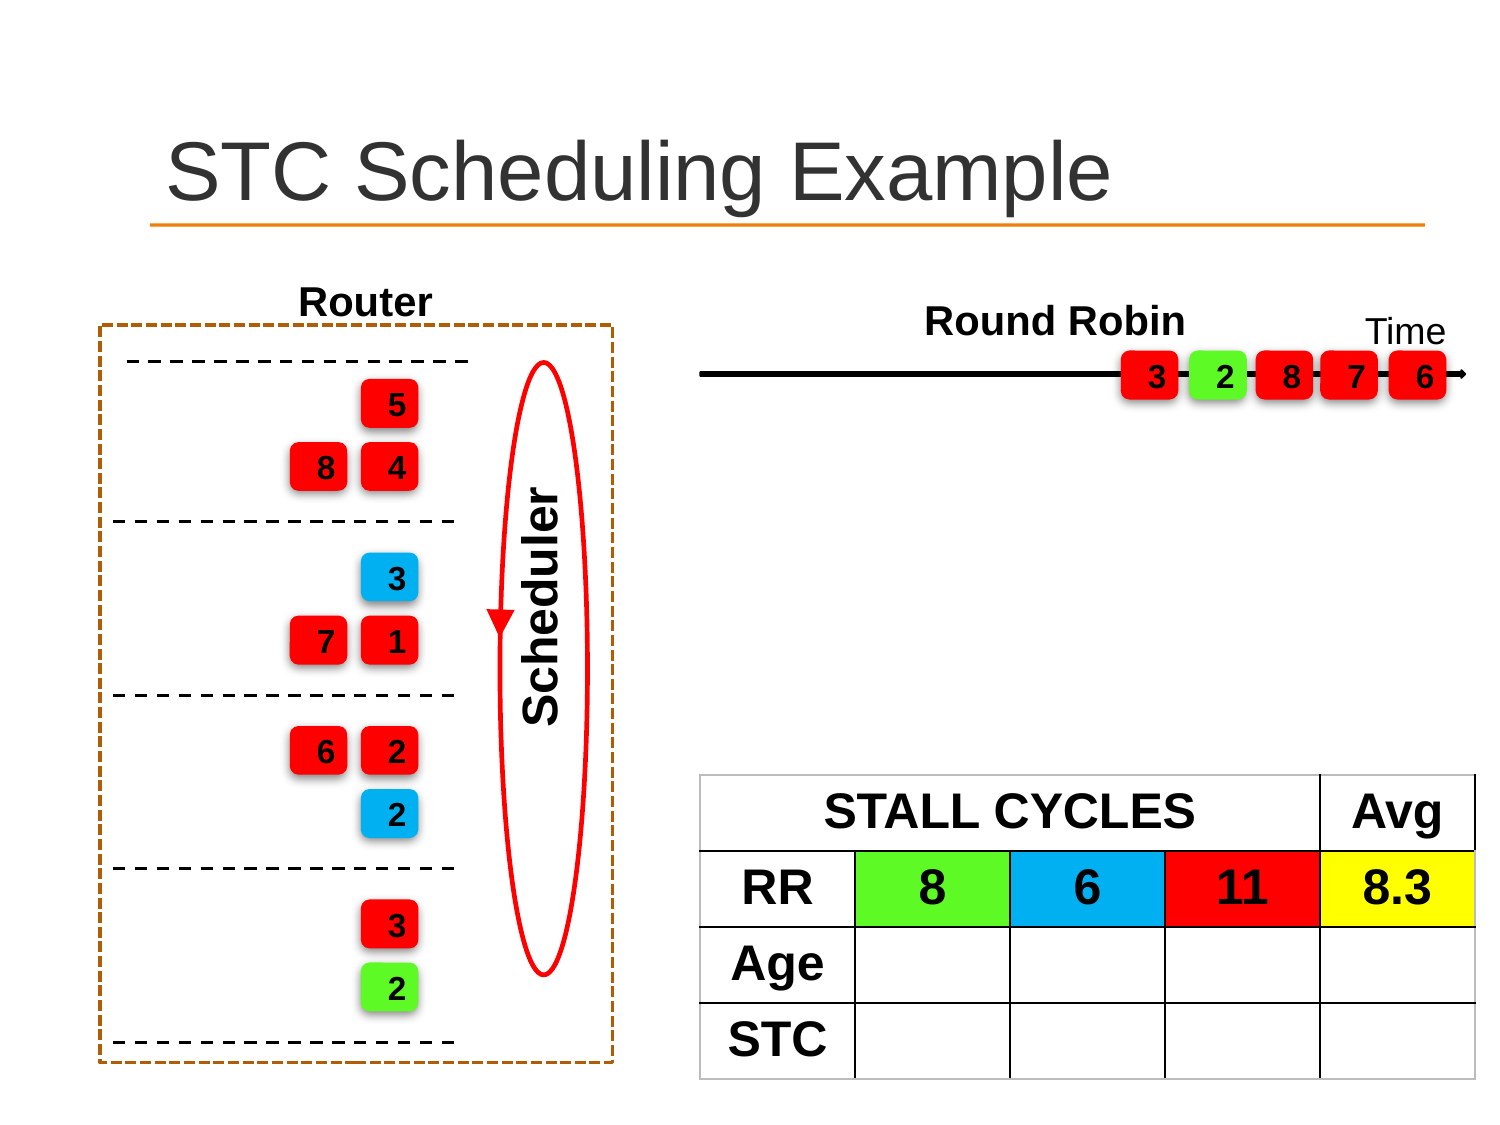

# STC Scheduling Example
Router
Round Robin
Time

3
2
8
7
6

5
8
4
Scheduler
3
7
1
6
2
| STALL CYCLES |  |  |  | Avg |
| --- | --- | --- | --- | --- |
| RR | 8 | 6 | 11 | 8.3 |
| Age |  |  |  |  |
| STC |  |  |  |  |
2
3
2